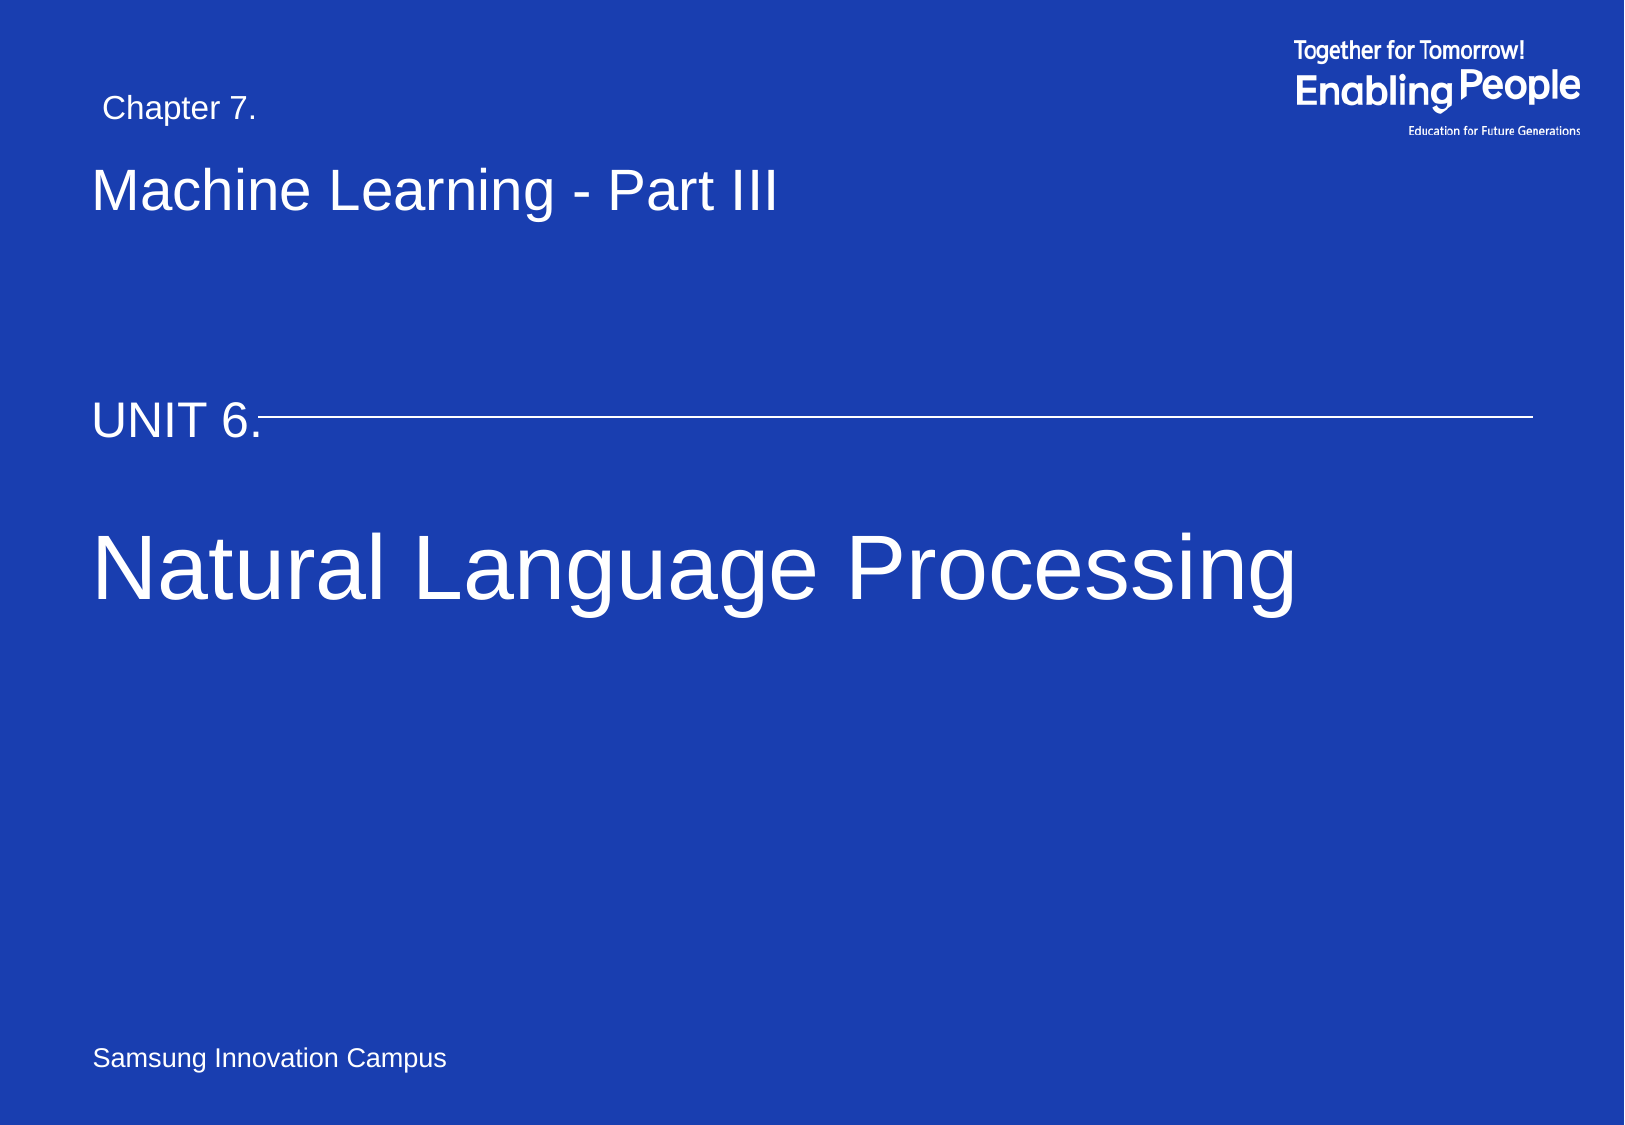

Chapter 7.
Machine Learning - Part III
UNIT 6.

Natural Language Processing